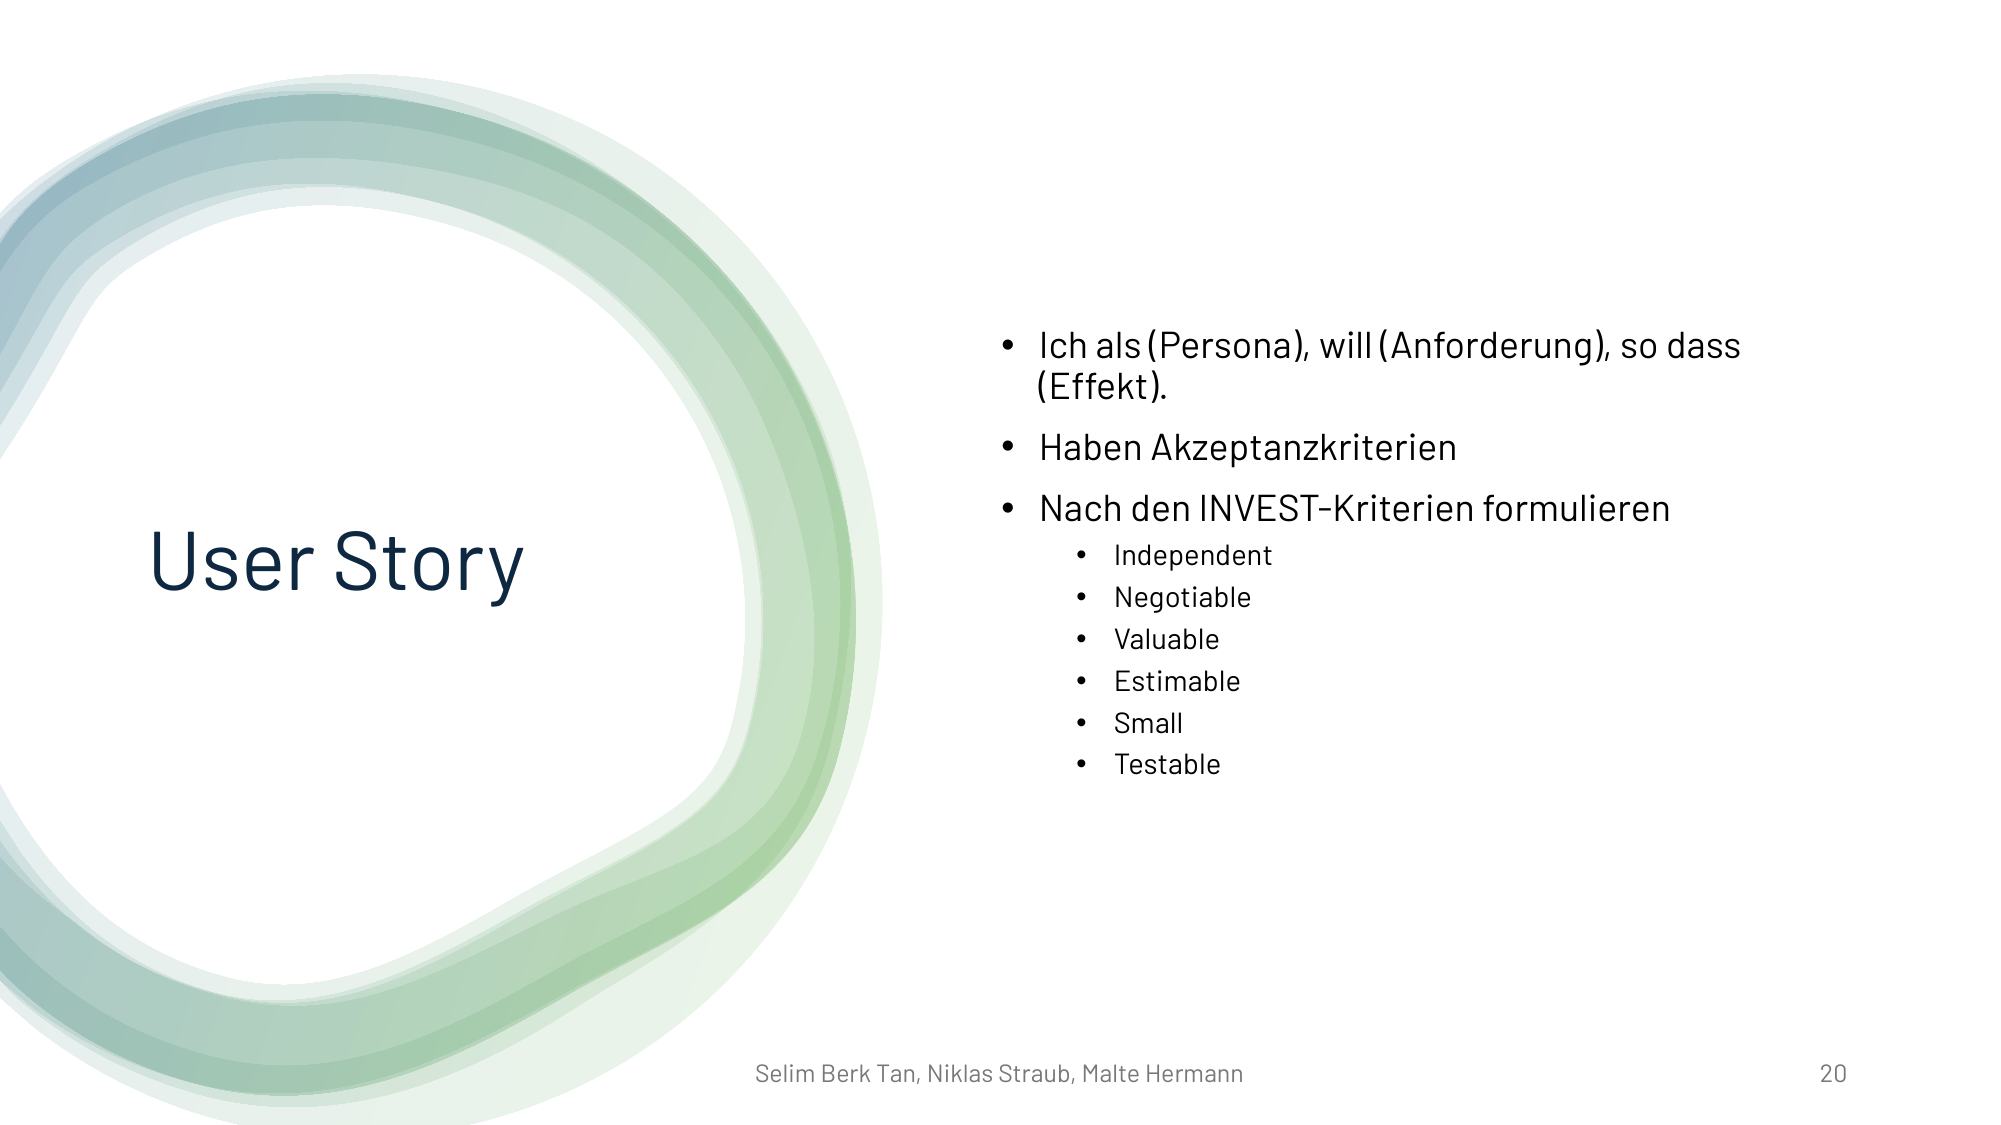

Ich als (Persona), will (Anforderung), so dass (Effekt).
Haben Akzeptanzkriterien
Nach den INVEST-Kriterien formulieren
Independent
Negotiable
Valuable
Estimable
Small
Testable

# User Story
Selim Berk Tan, Niklas Straub, Malte Hermann
20